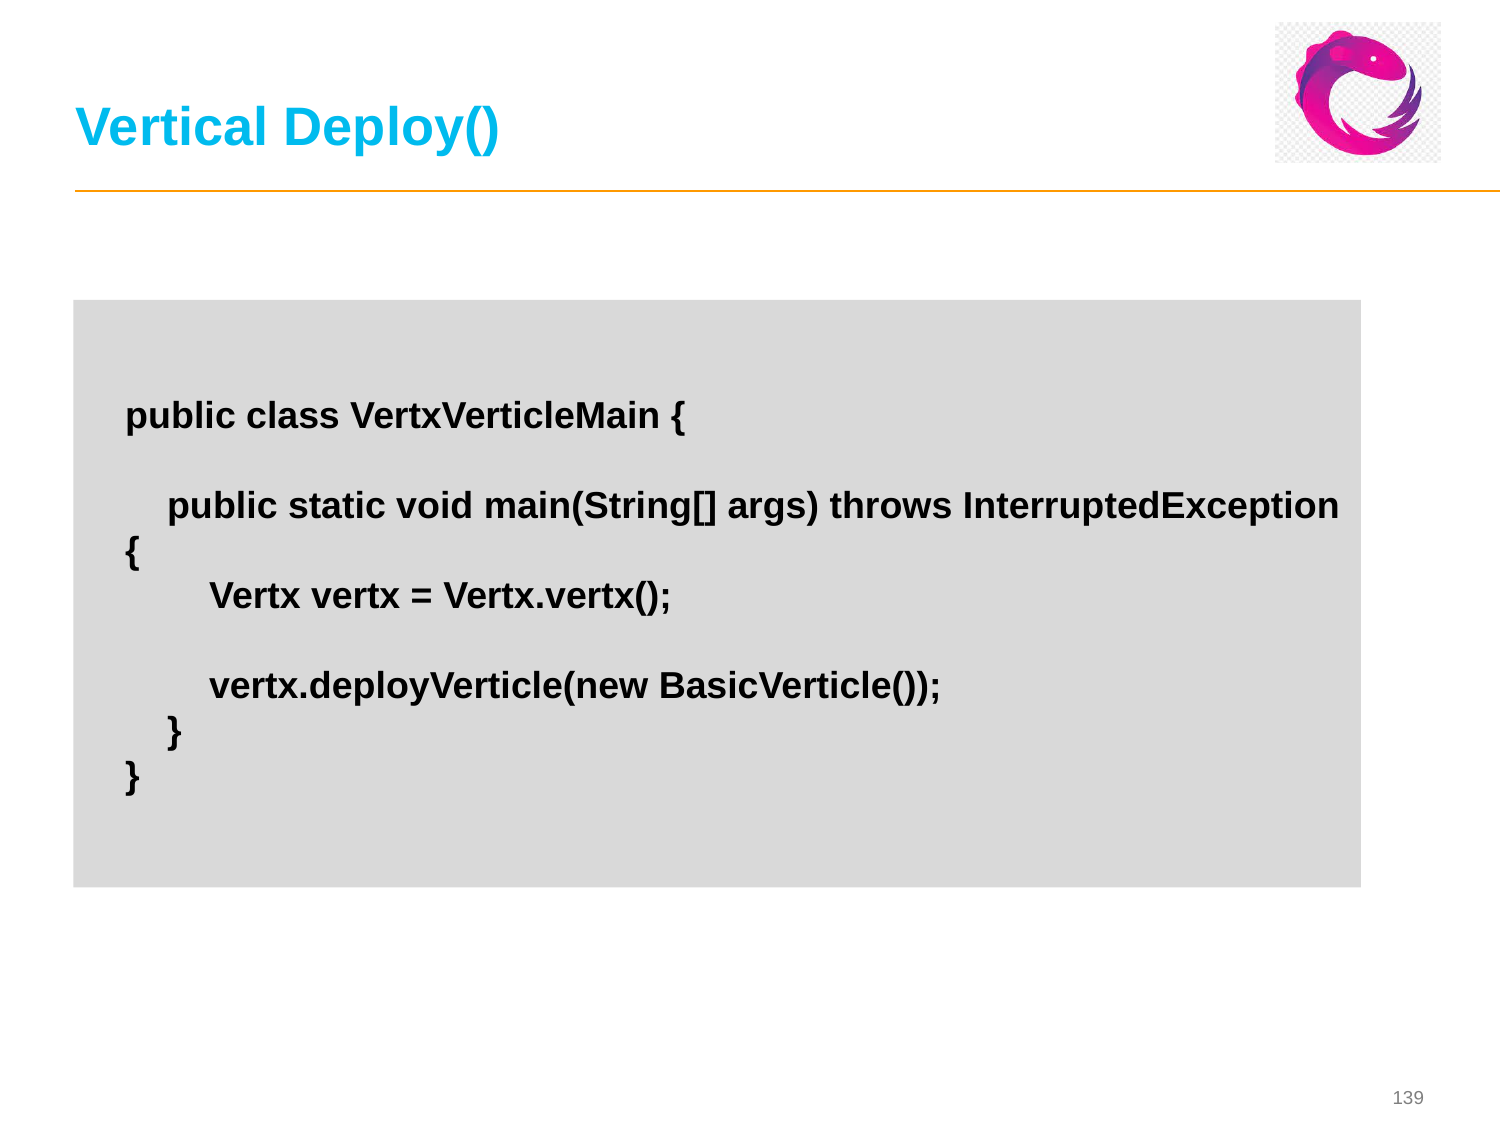

# Vertical Deploy()
public class VertxVerticleMain {

    public static void main(String[] args) throws InterruptedException {
        Vertx vertx = Vertx.vertx();

        vertx.deployVerticle(new BasicVerticle());
    }
}